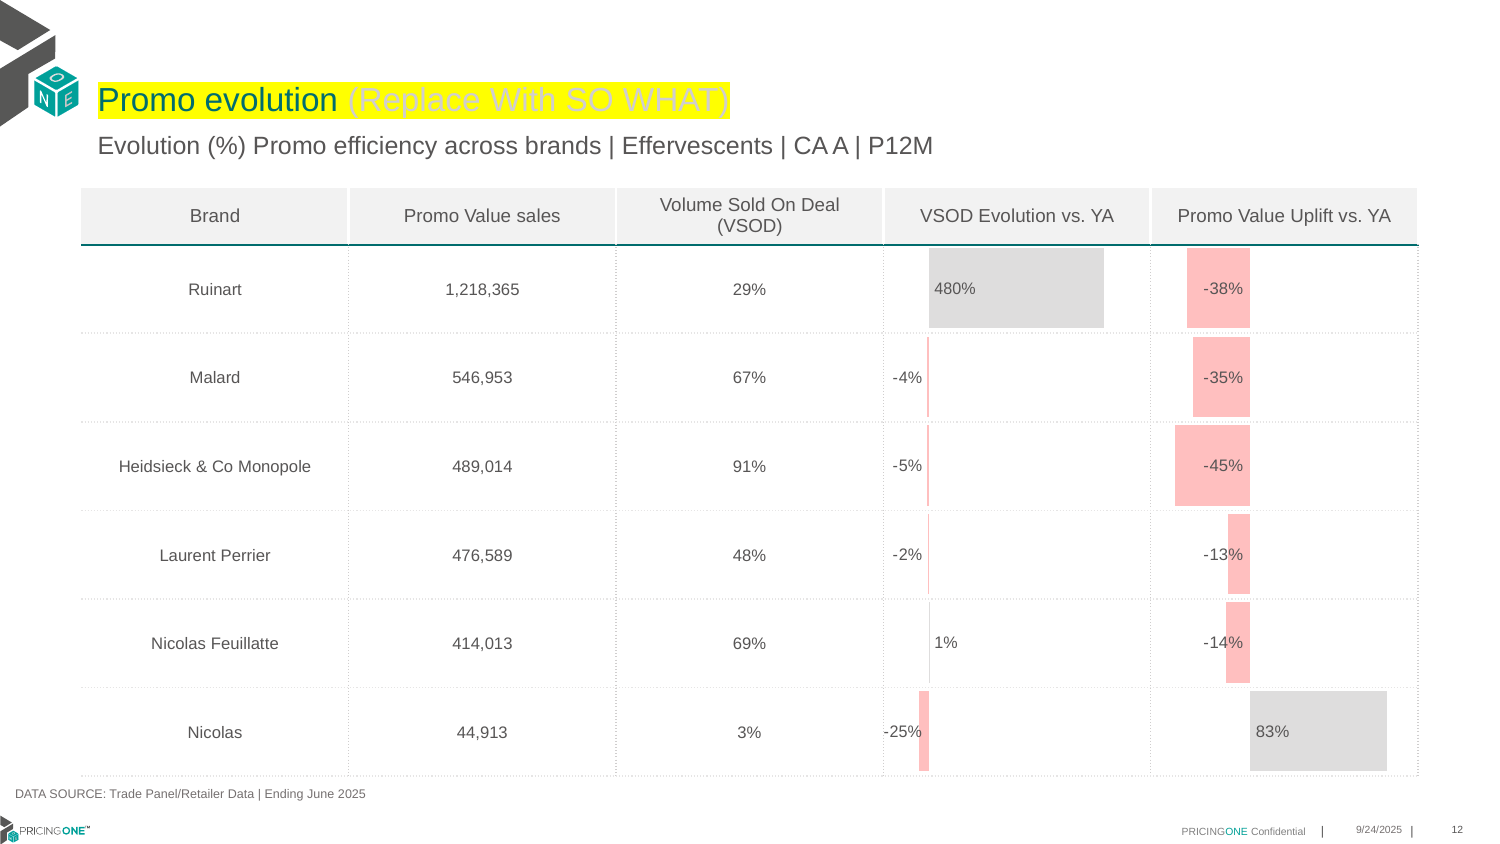

# Promo evolution (Replace With SO WHAT)
Evolution (%) Promo efficiency across brands | Effervescents | CA A | P12M
| Brand | Promo Value sales | Volume Sold On Deal (VSOD) | VSOD Evolution vs. YA | Promo Value Uplift vs. YA |
| --- | --- | --- | --- | --- |
| Ruinart | 1,218,365 | 29% |  |  |
| Malard | 546,953 | 67% |  |  |
| Heidsieck & Co Monopole | 489,014 | 91% |  |  |
| Laurent Perrier | 476,589 | 48% |  |  |
| Nicolas Feuillatte | 414,013 | 69% |  |  |
| Nicolas | 44,913 | 3% |  |  |

### Chart

| Category | VSOD Evaluation vs YA |
|---|---|
| Ruinart | 4.8 |
| Malard | -0.04300000000000004 |
| Heidsieck & Co Monopole | -0.052000000000000046 |
| Laurent Perrier | -0.020000000000000018 |
| Nicolas Feuillatte | 0.014999999999999902 |
| Nicolas | -0.25 |

### Chart

| Category | Promo Value Uplift vs YA |
|---|---|
| Ruinart | -0.38334253367093607 |
| Malard | -0.346873447531333 |
| Heidsieck & Co Monopole | -0.4507143446795878 |
| Laurent Perrier | -0.13019579025155315 |
| Nicolas Feuillatte | -0.1433634289513449 |
| Nicolas | 0.8310437959921 |
DATA SOURCE: Trade Panel/Retailer Data | Ending June 2025

9/24/2025
12